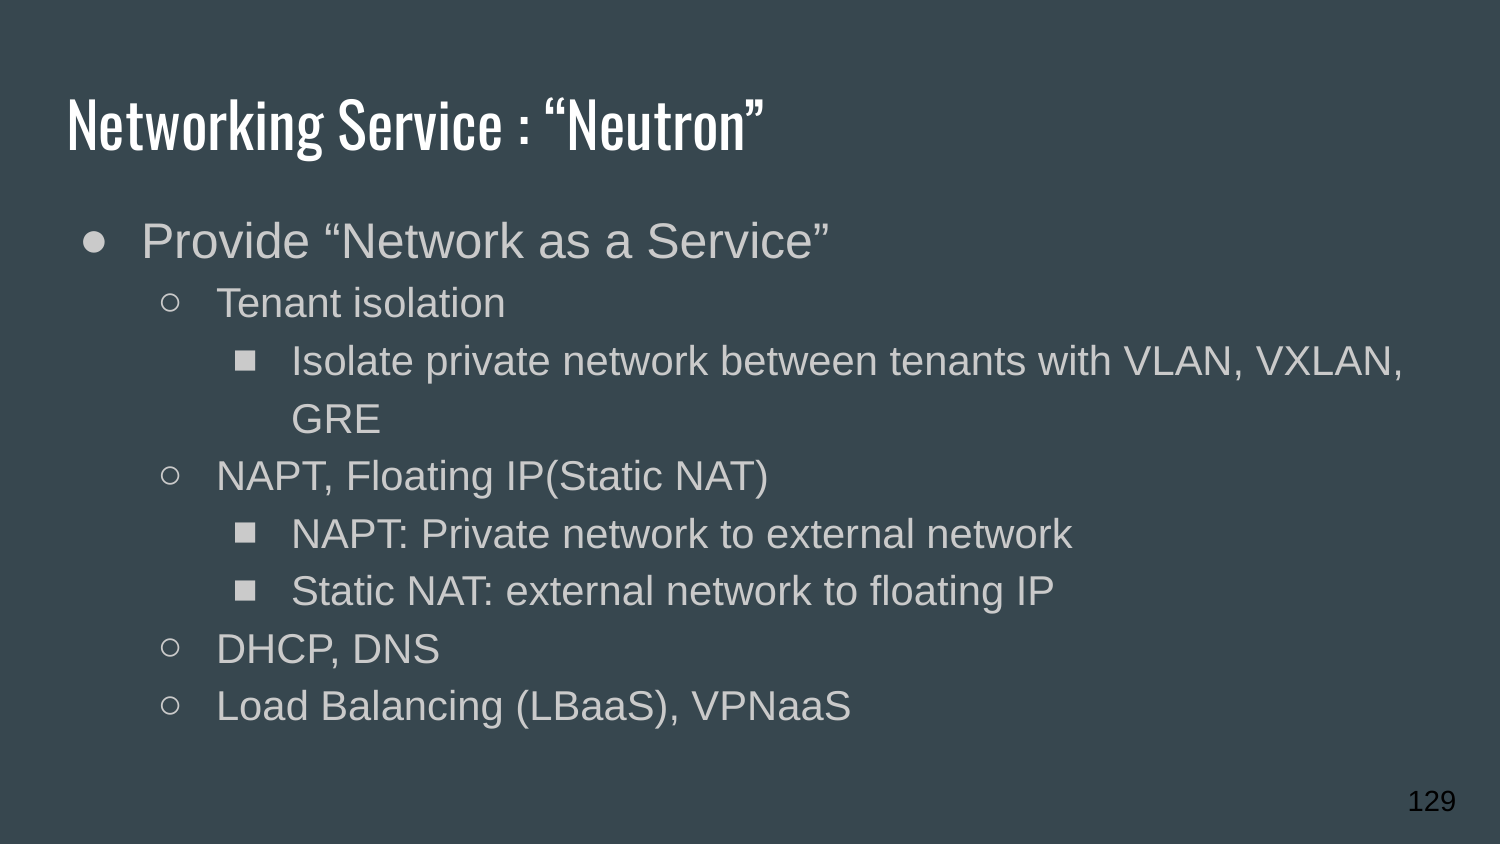

# Networking Service : “Neutron”
Provide “Network as a Service”
Tenant isolation
Isolate private network between tenants with VLAN, VXLAN, GRE
NAPT, Floating IP(Static NAT)
NAPT: Private network to external network
Static NAT: external network to floating IP
DHCP, DNS
Load Balancing (LBaaS), VPNaaS
129